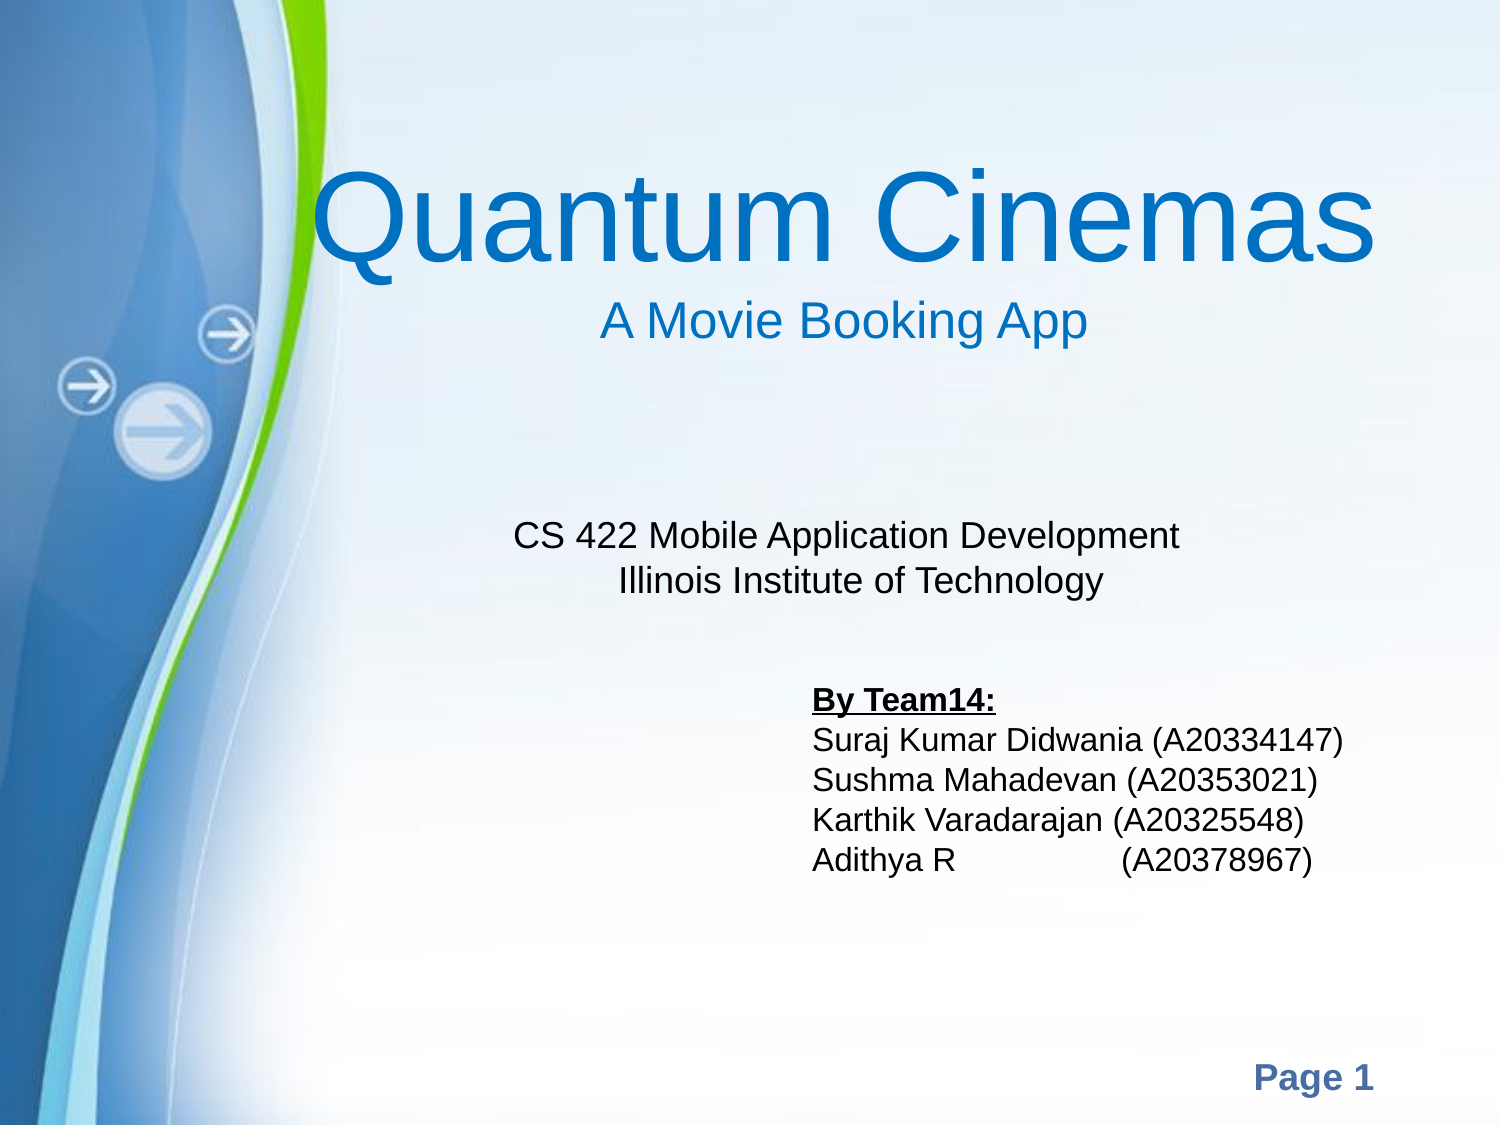

# Quantum Cinemas A Movie Booking App
	CS 422 Mobile Application Development
          	          Illinois Institute of Technology
By Team14:
Suraj Kumar Didwania (A20334147)
Sushma Mahadevan (A20353021)
Karthik Varadarajan (A20325548)
Adithya R 	 (A20378967)